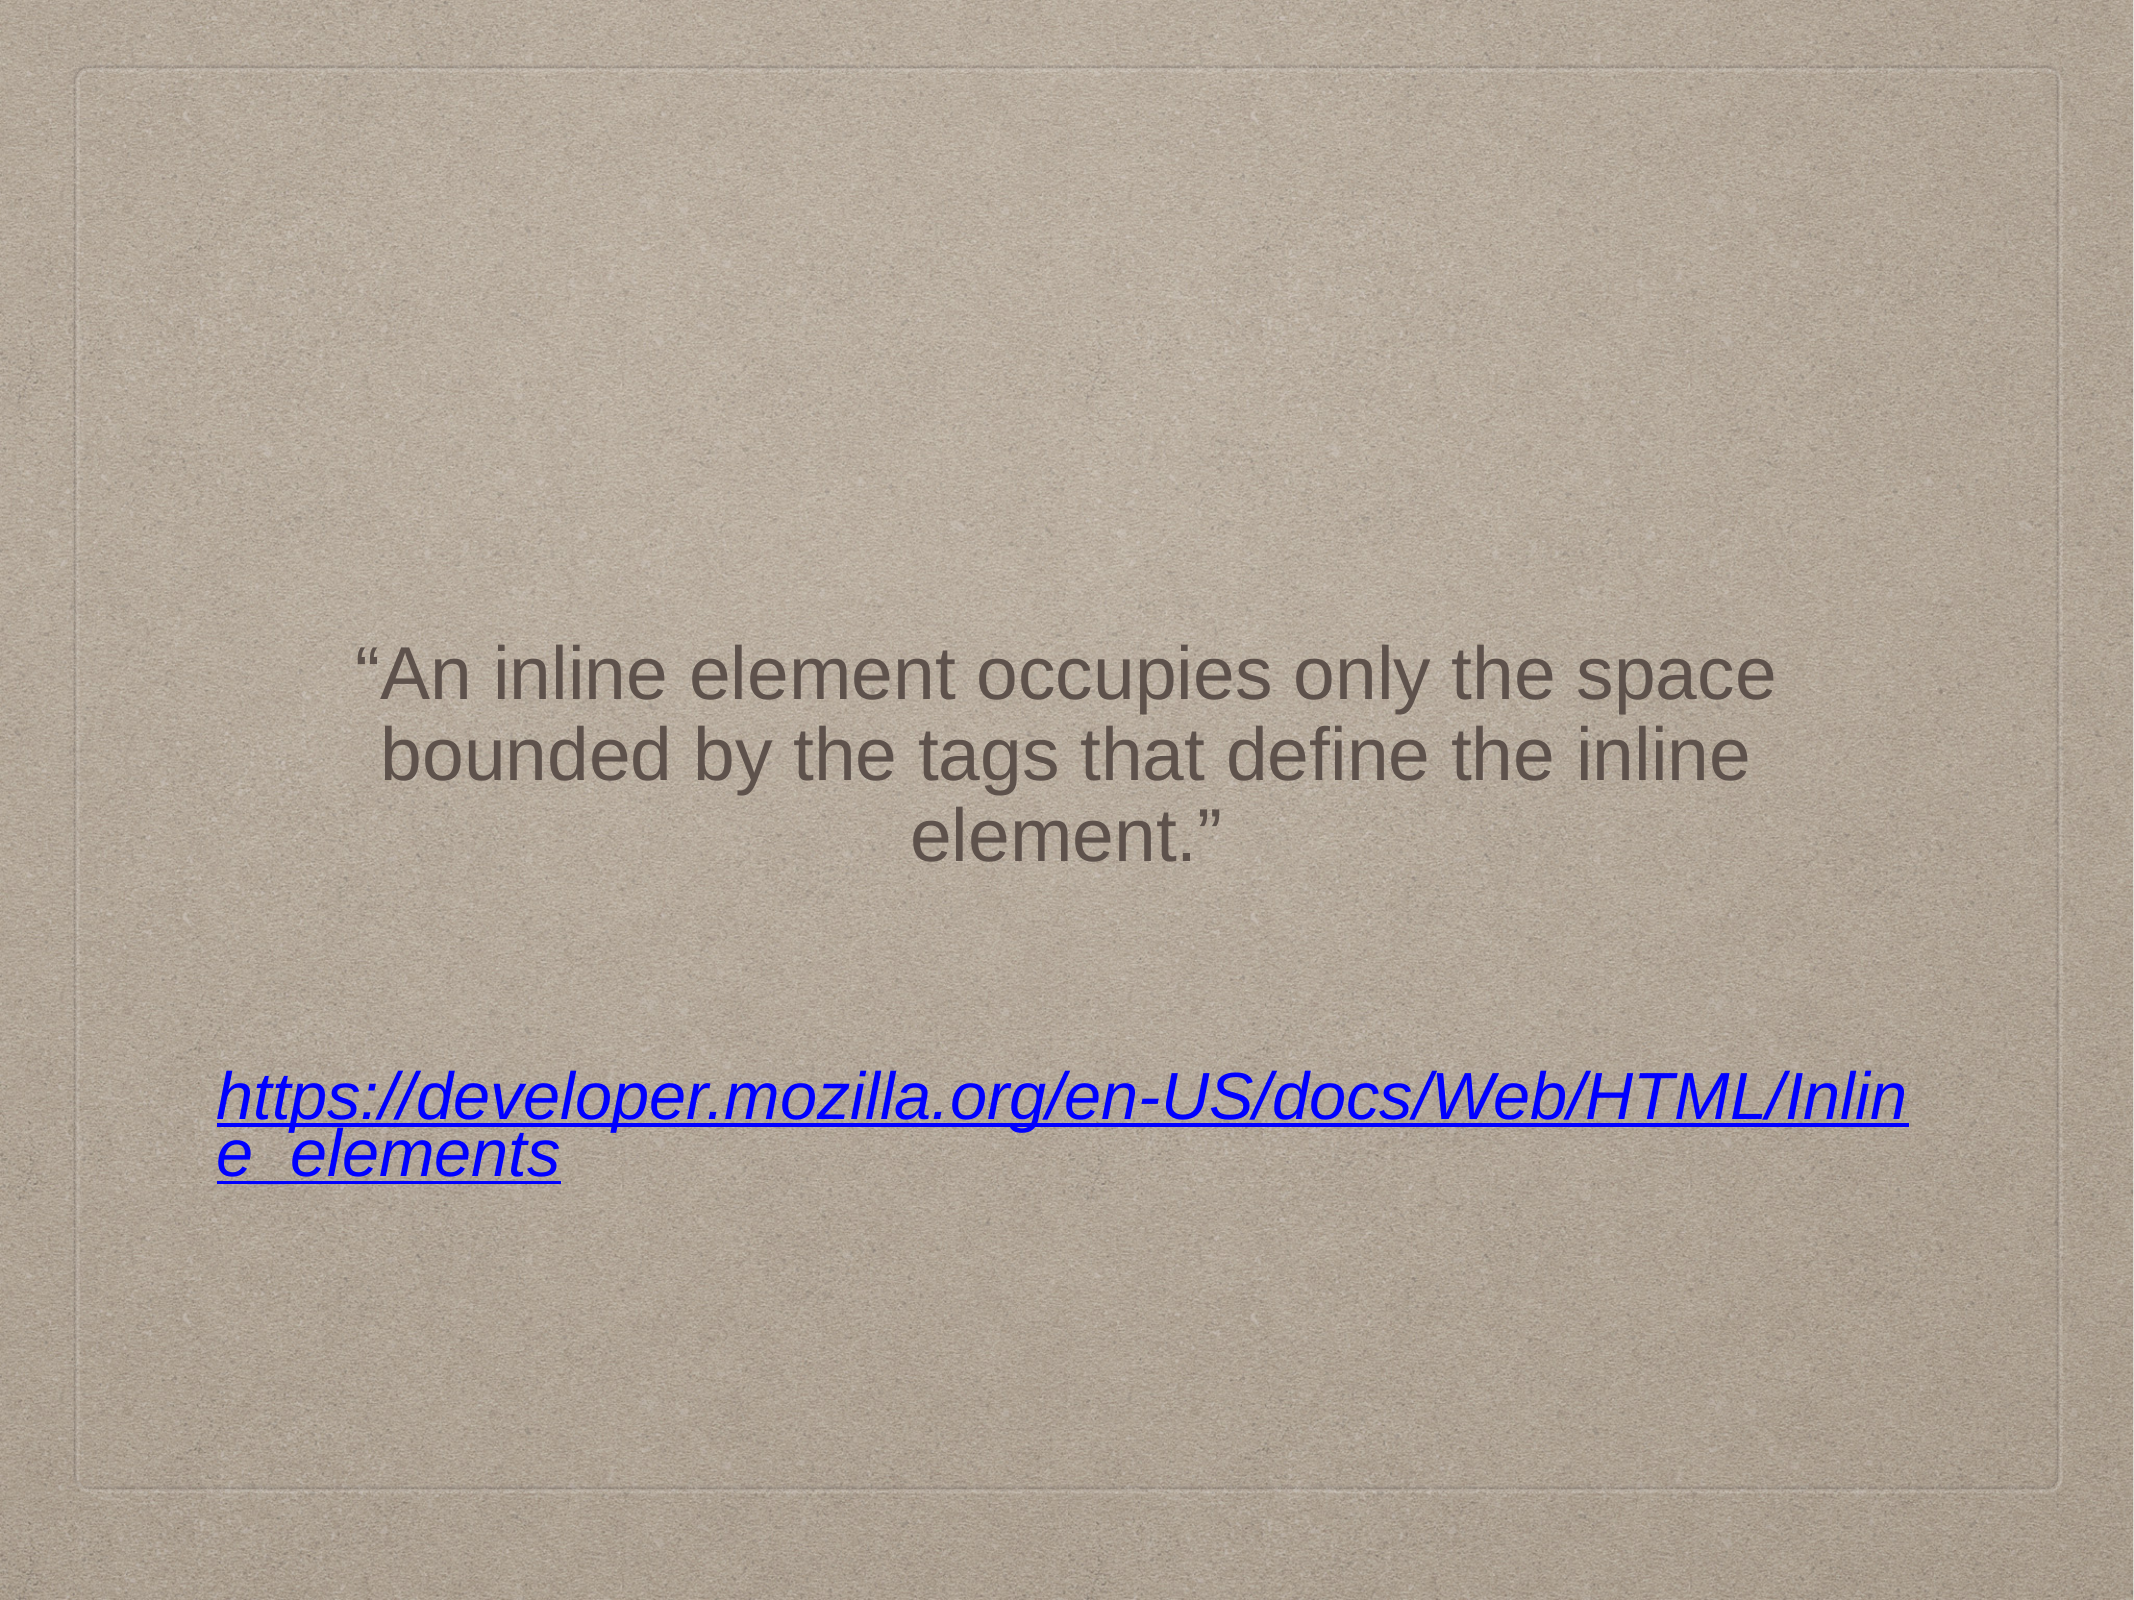

“An inline element occupies only the space bounded by the tags that define the inline element.”
https://developer.mozilla.org/en-US/docs/Web/HTML/Inline_elements